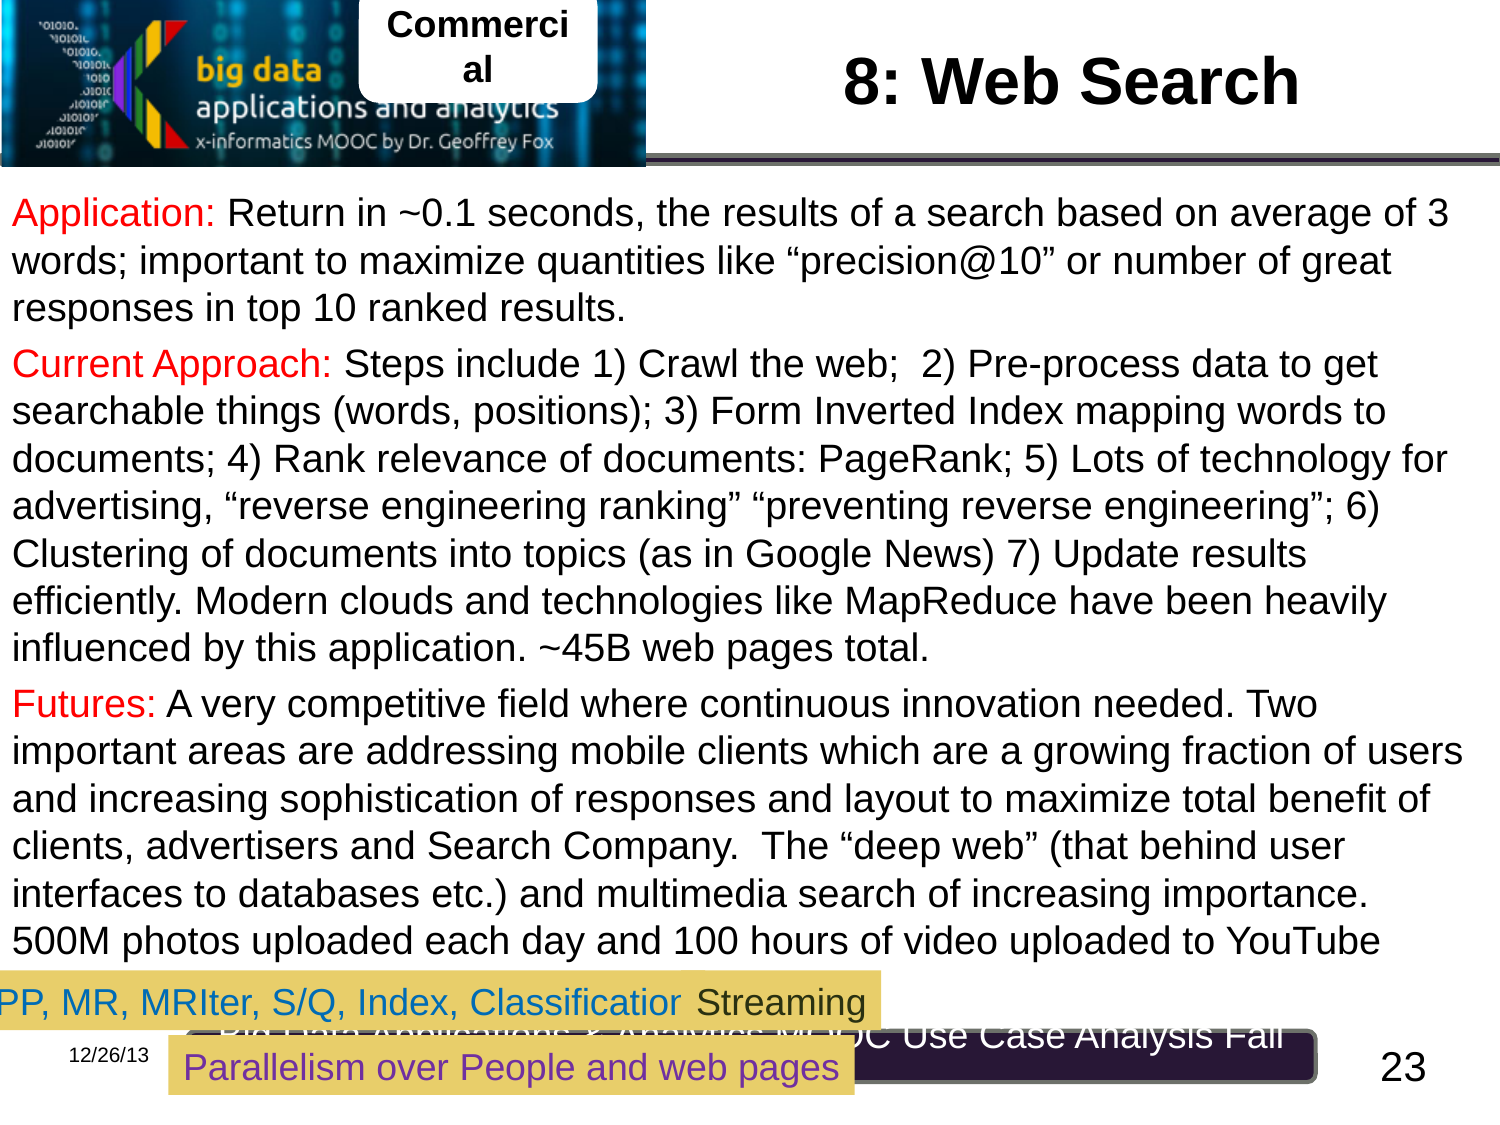

Commercial
# 8: Web Search
Application: Return in ~0.1 seconds, the results of a search based on average of 3 words; important to maximize quantities like “precision@10” or number of great responses in top 10 ranked results.
Current Approach: Steps include 1) Crawl the web;  2) Pre-process data to get searchable things (words, positions); 3) Form Inverted Index mapping words to documents; 4) Rank relevance of documents: PageRank; 5) Lots of technology for advertising, “reverse engineering ranking” “preventing reverse engineering”; 6) Clustering of documents into topics (as in Google News) 7) Update results efficiently. Modern clouds and technologies like MapReduce have been heavily influenced by this application. ~45B web pages total.
Futures: A very competitive field where continuous innovation needed. Two important areas are addressing mobile clients which are a growing fraction of users and increasing sophistication of responses and layout to maximize total benefit of clients, advertisers and Search Company.  The “deep web” (that behind user interfaces to databases etc.) and multimedia search of increasing importance. 500M photos uploaded each day and 100 hours of video uploaded to YouTube each minute.
PP, MR, MRIter, S/Q, Index, Classification
Streaming
23
Parallelism over People and web pages